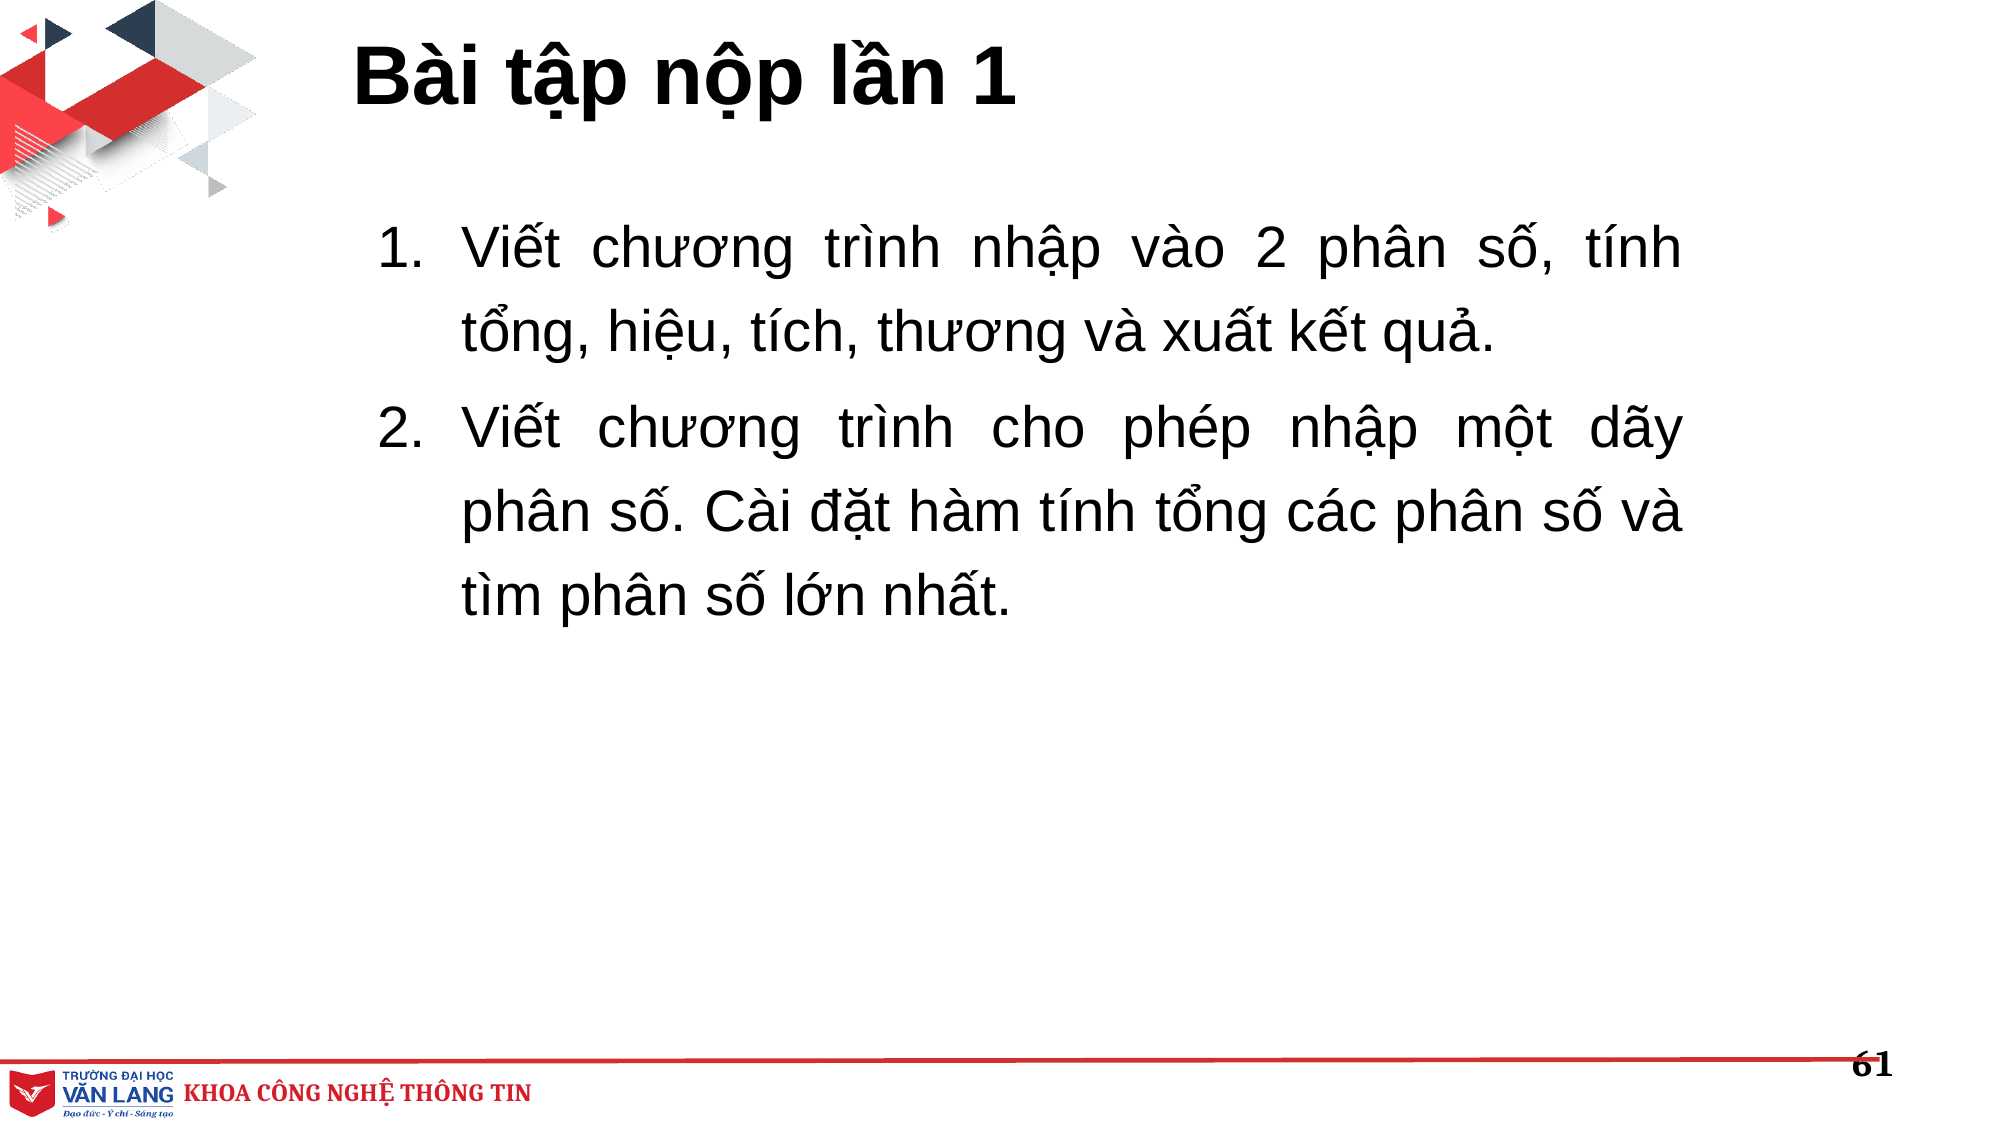

# Bài tập nộp lần 1
Viết chương trình nhập vào 2 phân số, tính tổng, hiệu, tích, thương và xuất kết quả.
Viết chương trình cho phép nhập một dãy phân số. Cài đặt hàm tính tổng các phân số và tìm phân số lớn nhất.